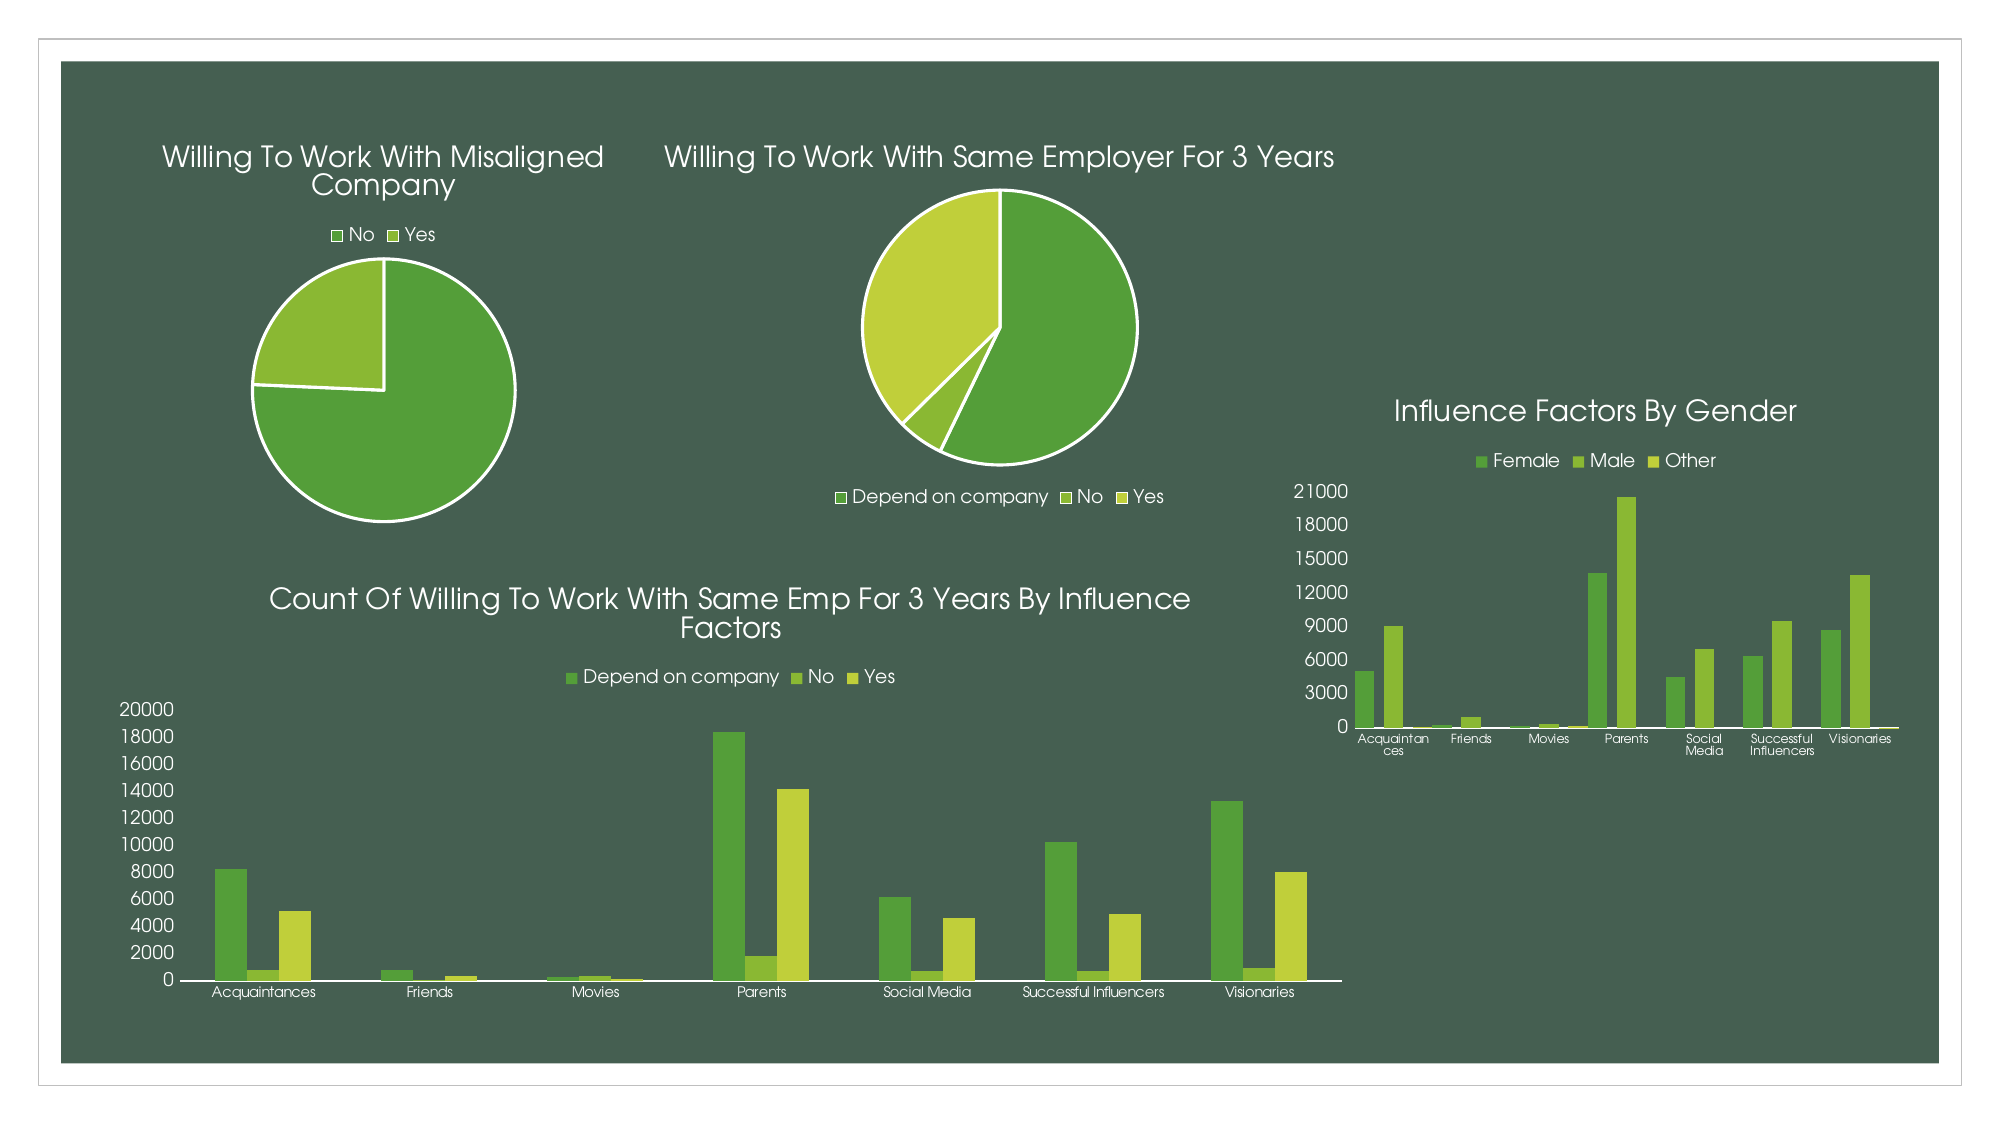

### Chart: Willing To Work With Misaligned Company

| Category | Total |
|---|---|
| No | 76130.0 |
| Yes | 24450.0 |

### Chart: Willing To Work With Same Employer For 3 Years

| Category | Total |
|---|---|
| Depend on company | 57498.0 |
| No | 5473.0 |
| Yes | 37609.0 |

### Chart: Influence Factors By Gender

| Category | Female | Male | Other |
|---|---|---|---|
| Acquaintances | 5052.0 | 9101.0 | 72.0 |
| Friends | 252.0 | 978.0 | None |
| Movies | 204.0 | 384.0 | 186.0 |
| Parents | 13860.0 | 20593.0 | None |
| Social Media | 4552.0 | 7065.0 | None |
| Successful Influencers | 6409.0 | 9517.0 | None |
| Visionaries | 8703.0 | 13628.0 | 24.0 |

### Chart: Count Of Willing To Work With Same Emp For 3 Years By Influence Factors

| Category | Depend on company | No | Yes |
|---|---|---|---|
| Acquaintances | 8278.0 | 790.0 | 5157.0 |
| Friends | 816.0 | 48.0 | 366.0 |
| Movies | 276.0 | 354.0 | 144.0 |
| Parents | 18406.0 | 1857.0 | 14190.0 |
| Social Media | 6185.0 | 743.0 | 4689.0 |
| Successful Influencers | 10251.0 | 701.0 | 4974.0 |
| Visionaries | 13286.0 | 980.0 | 8089.0 |